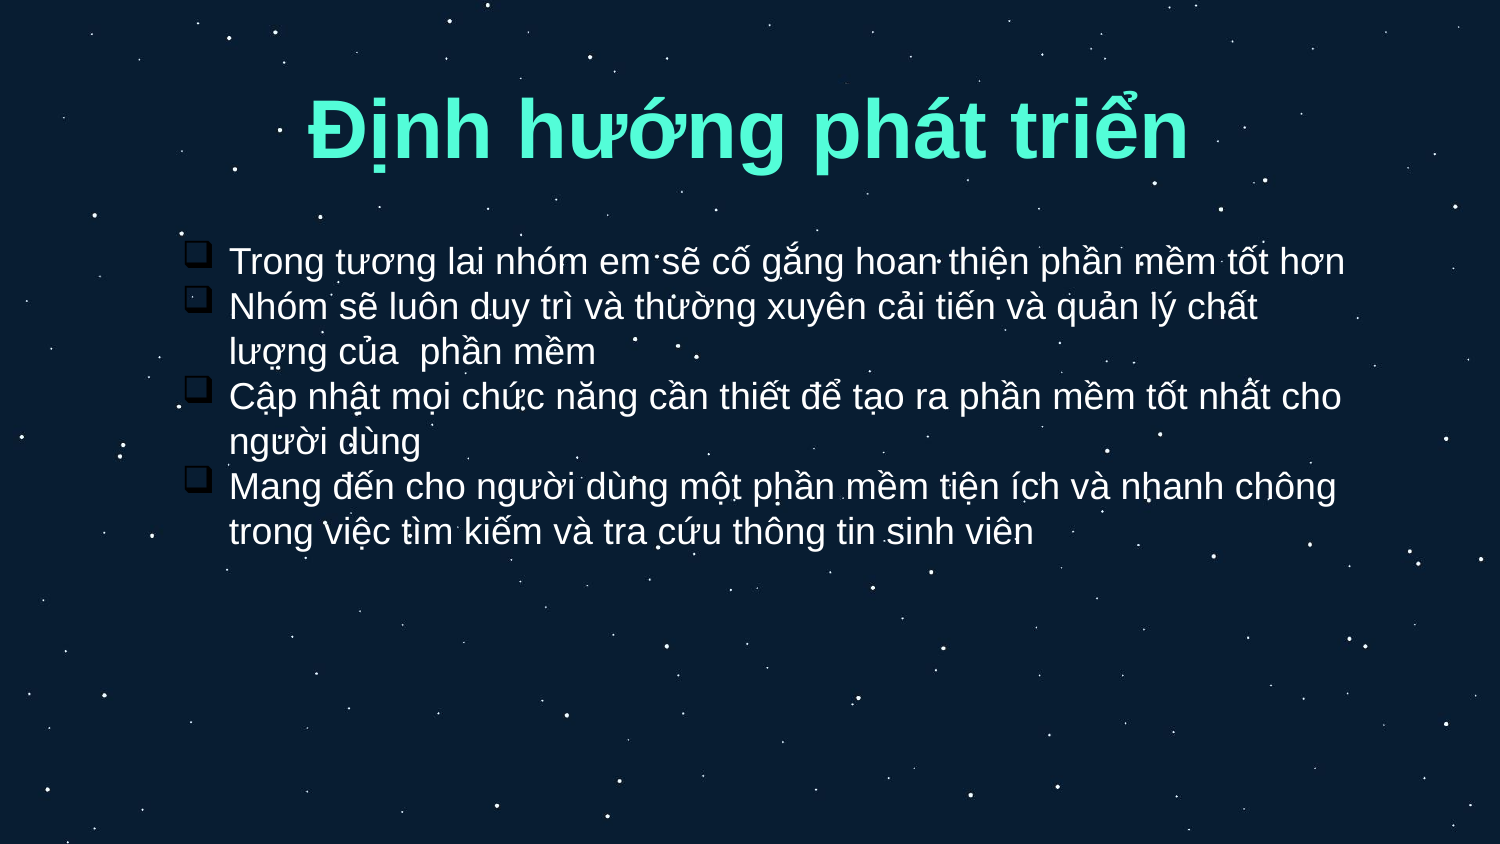

# Định hướng phát triển
Trong tương lai nhóm em sẽ cố gắng hoan thiện phần mềm tốt hơn
Nhóm sẽ luôn duy trì và thường xuyên cải tiến và quản lý chất lượng của  phần mềm
Cập nhật mọi chức năng cần thiết để tạo ra phần mềm tốt nhất cho người dùng
Mang đến cho người dùng một phần mềm tiện ích và nhanh chông trong việc tìm kiếm và tra cứu thông tin sinh viên